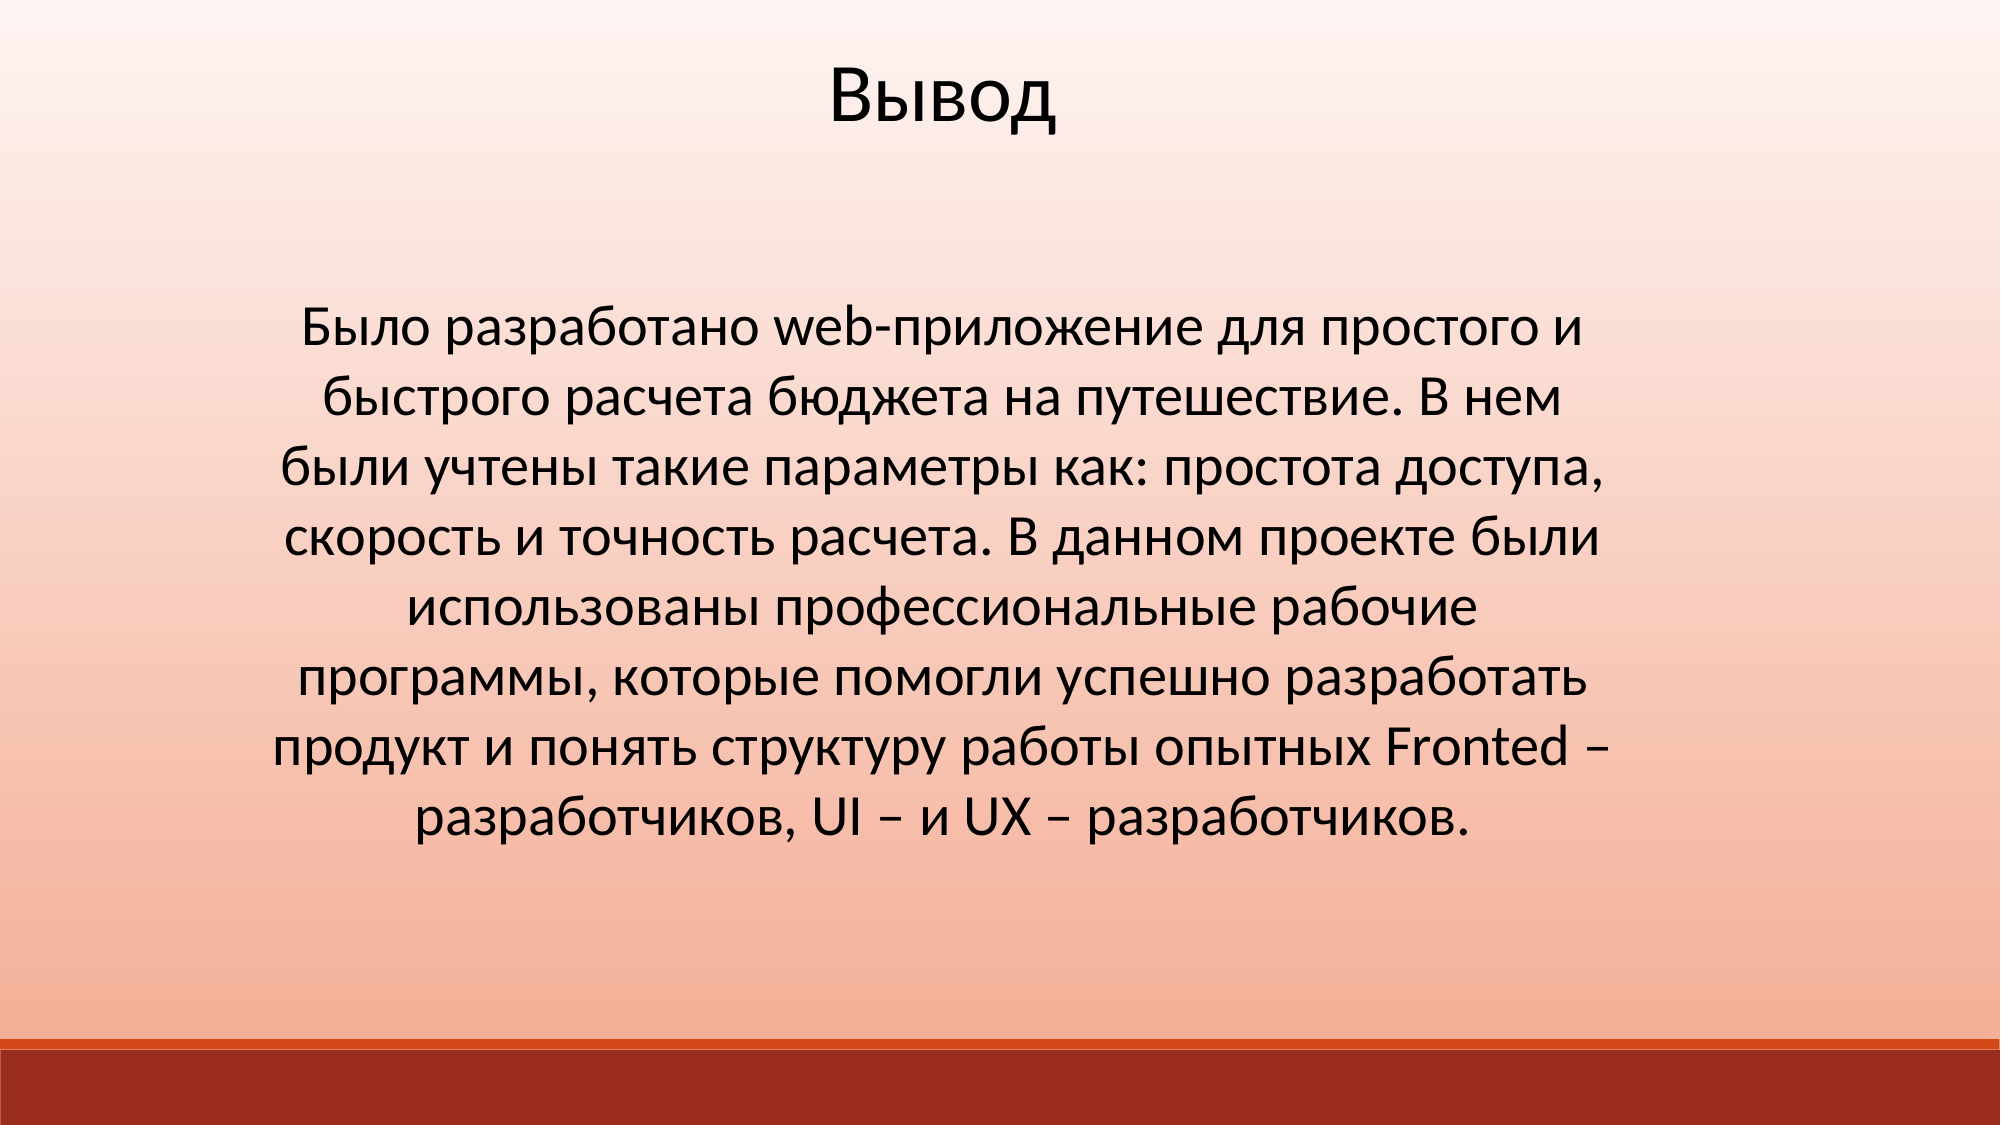

Вывод
Было разработано web-приложение для простого и быстрого расчета бюджета на путешествие. В нем были учтены такие параметры как: простота доступа, скорость и точность расчета. В данном проекте были использованы профессиональные рабочие программы, которые помогли успешно разработать продукт и понять структуру работы опытных Fronted – разработчиков, UI – и UX – разработчиков.